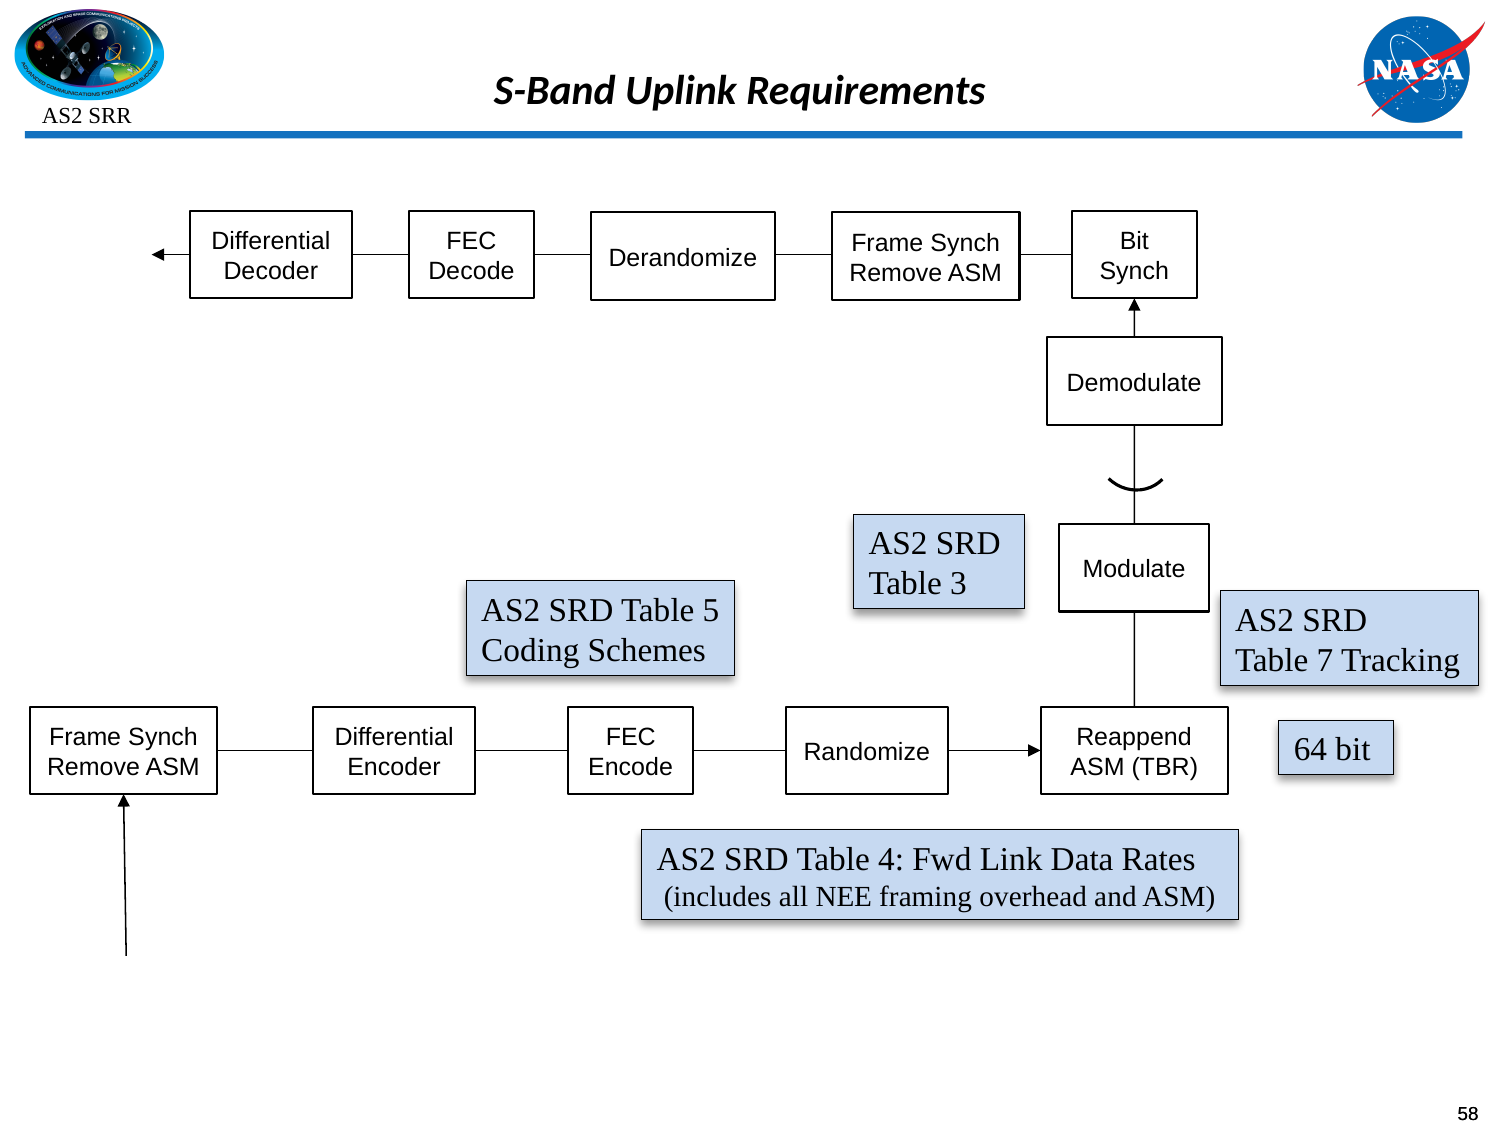

# S-Band Uplink Requirements
Differential
Decoder
FEC
Decode
Bit Synch
Derandomize
Frame Synch
Remove ASM
Demodulate

AS2 SRD
Table 3
Modulate
AS2 SRD Table 5
Coding Schemes
AS2 SRD
Table 7 Tracking
Frame Synch
Remove ASM
Differential
Encoder
FEC
Encode
Randomize
Reappend ASM (TBR)
64 bit
AS2 SRD Table 4: Fwd Link Data Rates
 (includes all NEE framing overhead and ASM)